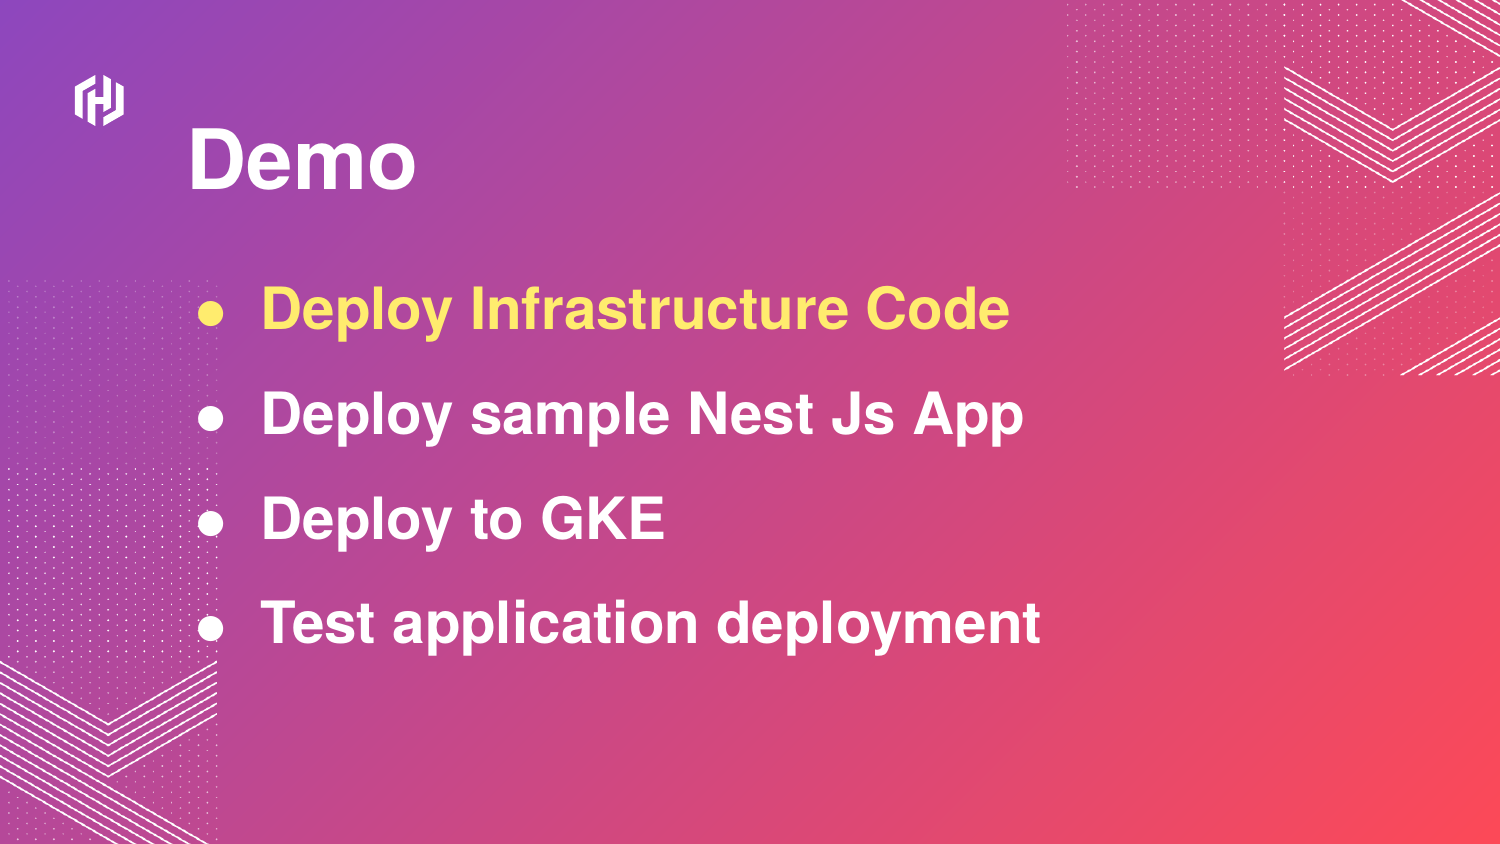

Demo
Deploy Infrastructure Code
Deploy sample Nest Js App
Deploy to GKE
Test application deployment